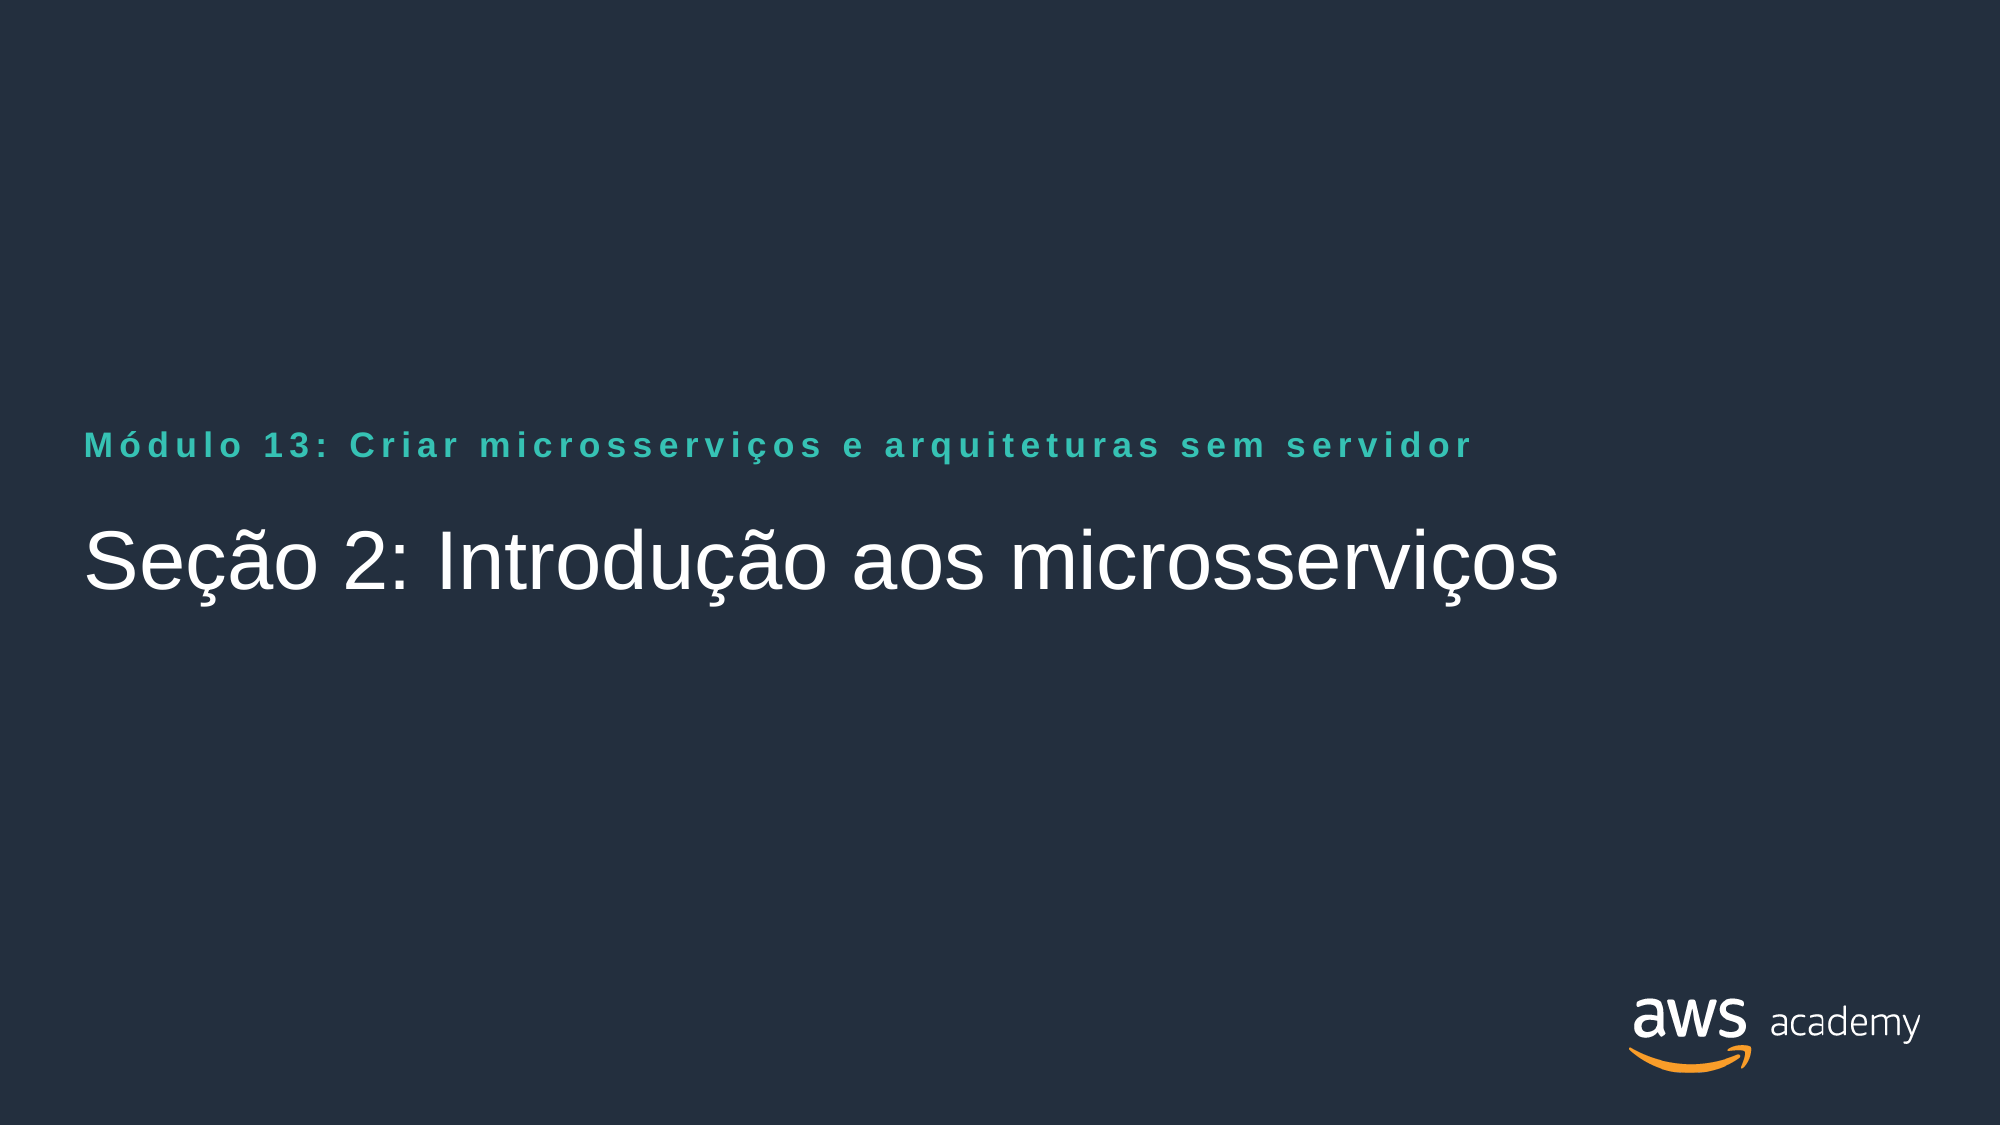

Módulo 13: Criar microsserviços e arquiteturas sem servidor
# Seção 2: Introdução aos microsserviços